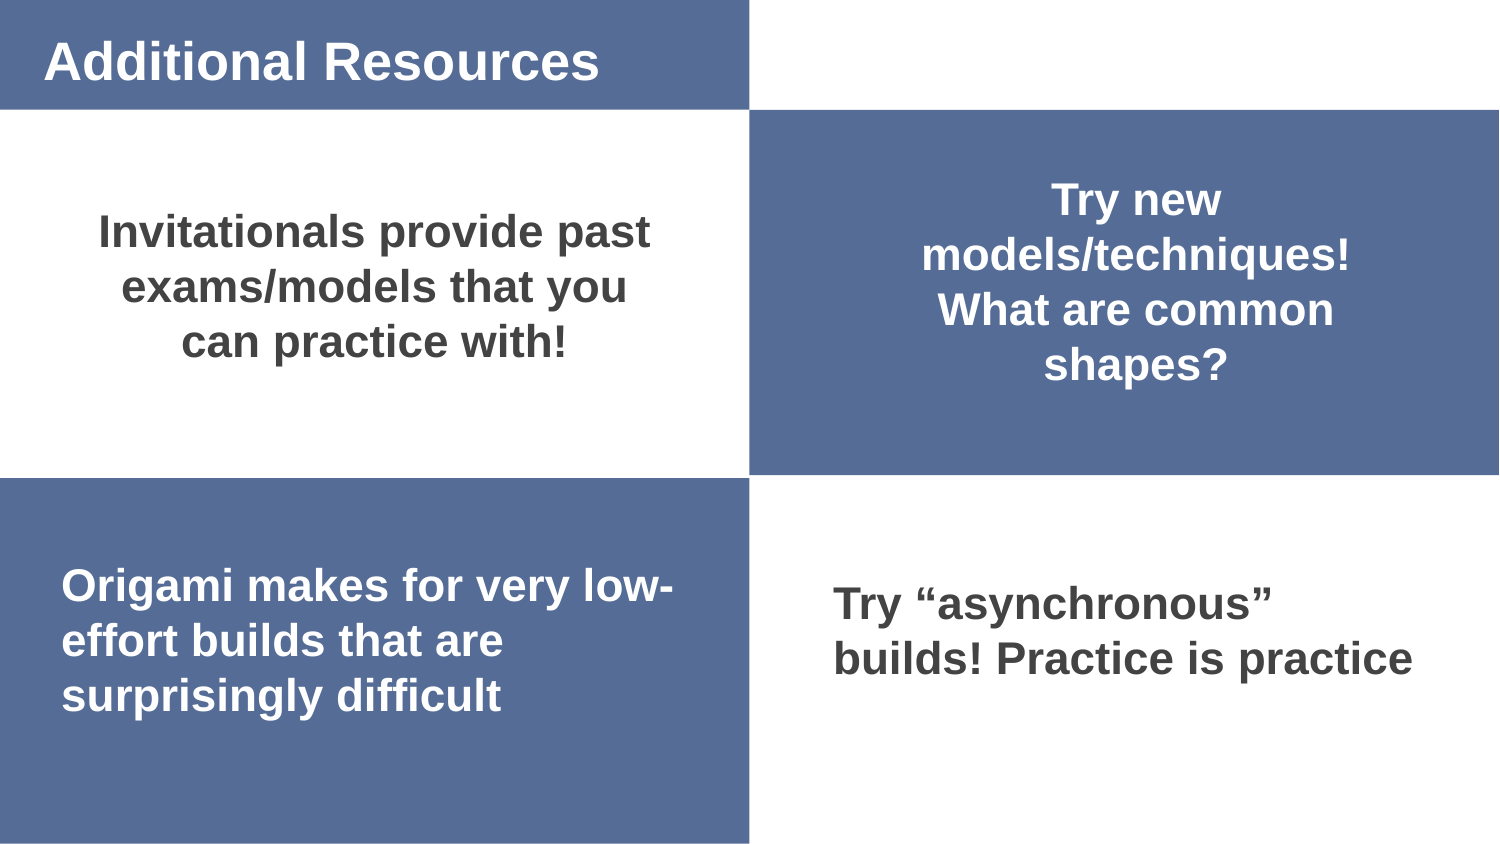

Additional Resources

Try new models/techniques! What are common shapes?
# Invitationals provide past exams/models that you can practice with!

SUBWAY STATIONS
Try “asynchronous” builds! Practice is practice
Origami makes for very low-effort builds that are surprisingly difficult
Yes, Saturn is the ringed one. This planet is a gas giant, and it’s composed mostly of hydrogen and helium